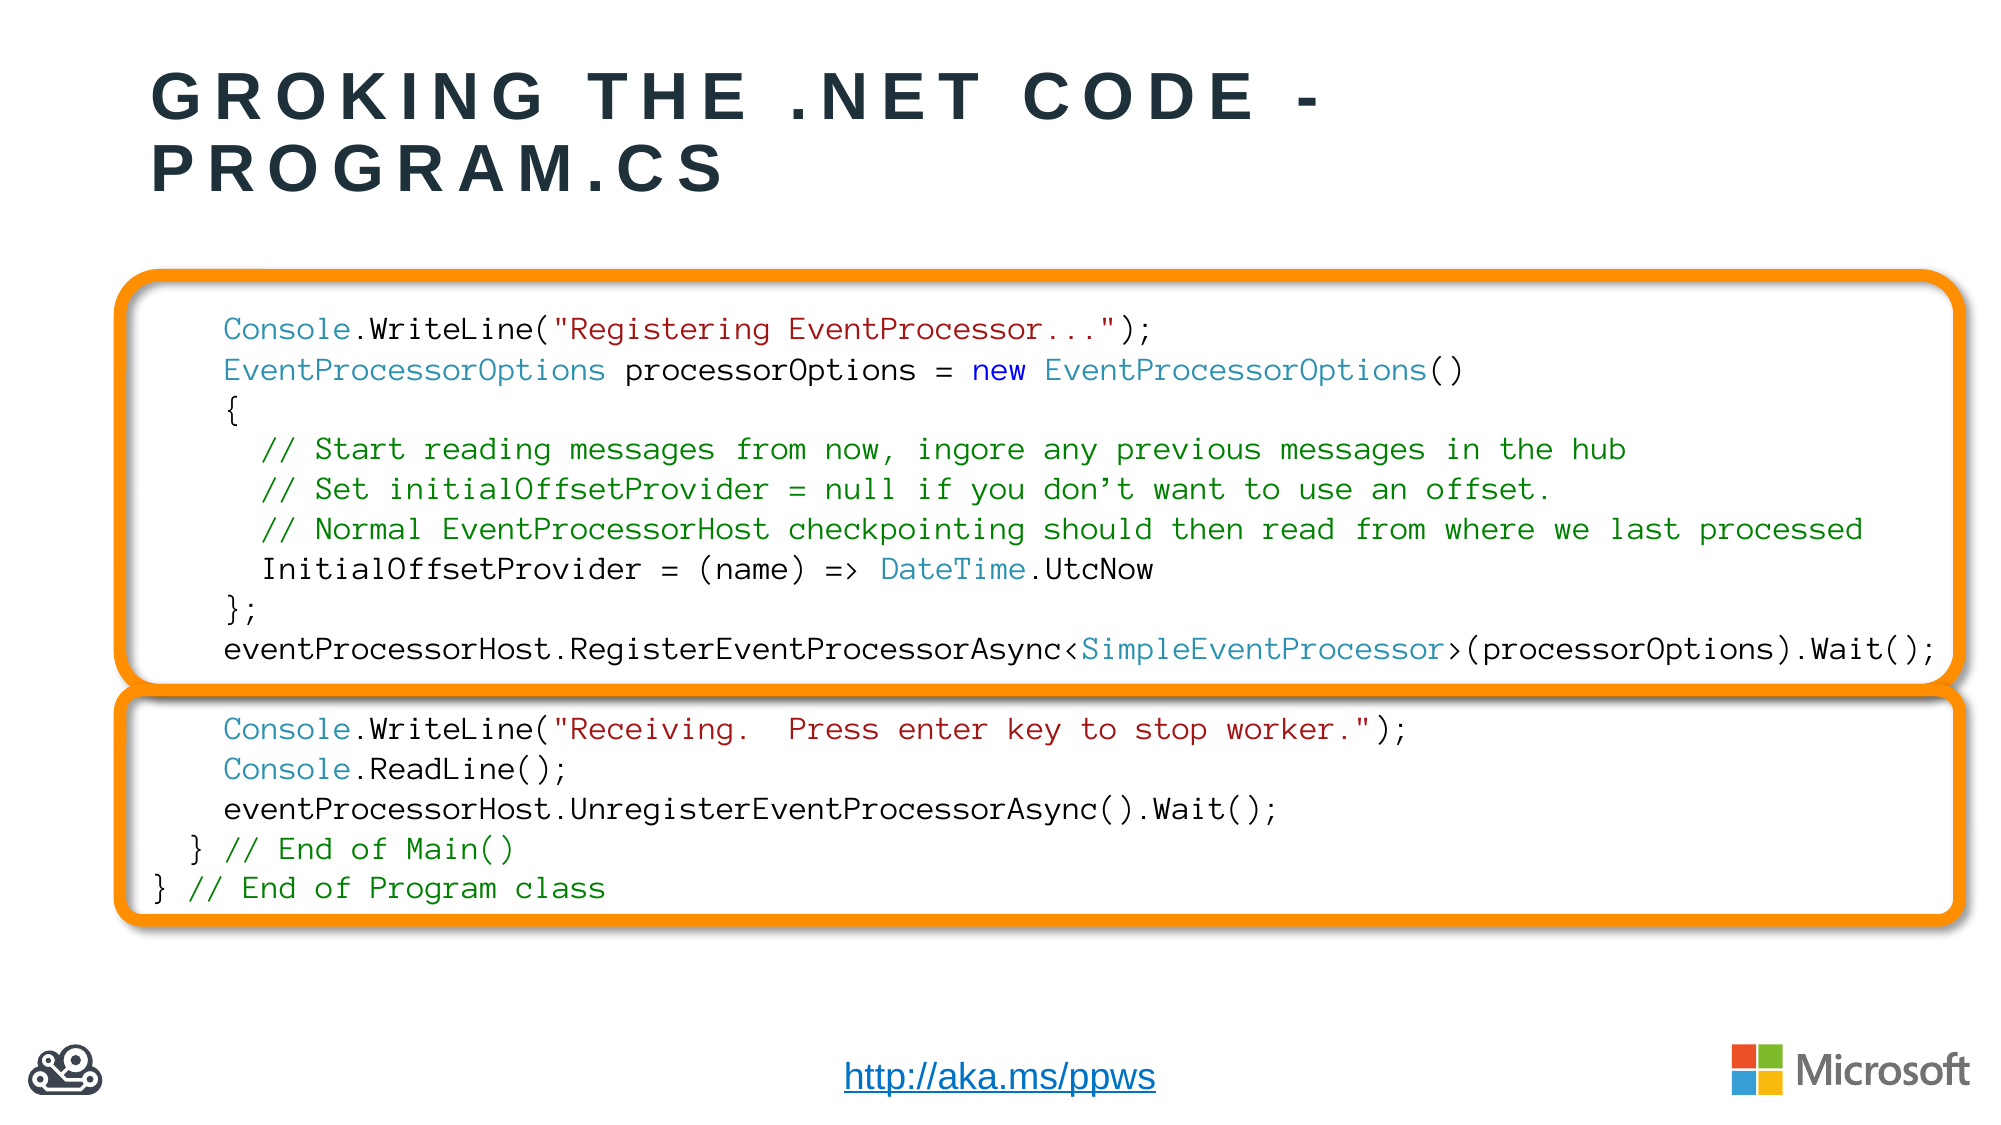

# Groking the .nET code -  PROGRAM.cs

    Console.WriteLine("Registering EventProcessor...");
    EventProcessorOptions processorOptions = new EventProcessorOptions()
    {
      // Start reading messages from now, ingore any previous messages in the hub
      // Set initialOffsetProvider = null if you don’t want to use an offset.
      // Normal EventProcessorHost checkpointing should then read from where we last processed
      InitialOffsetProvider = (name) => DateTime.UtcNow
    };
    eventProcessorHost.RegisterEventProcessorAsync<SimpleEventProcessor>(processorOptions).Wait();

    Console.WriteLine("Receiving.  Press enter key to stop worker.");
    Console.ReadLine();
    eventProcessorHost.UnregisterEventProcessorAsync().Wait();
  } // End of Main()
} // End of Program class